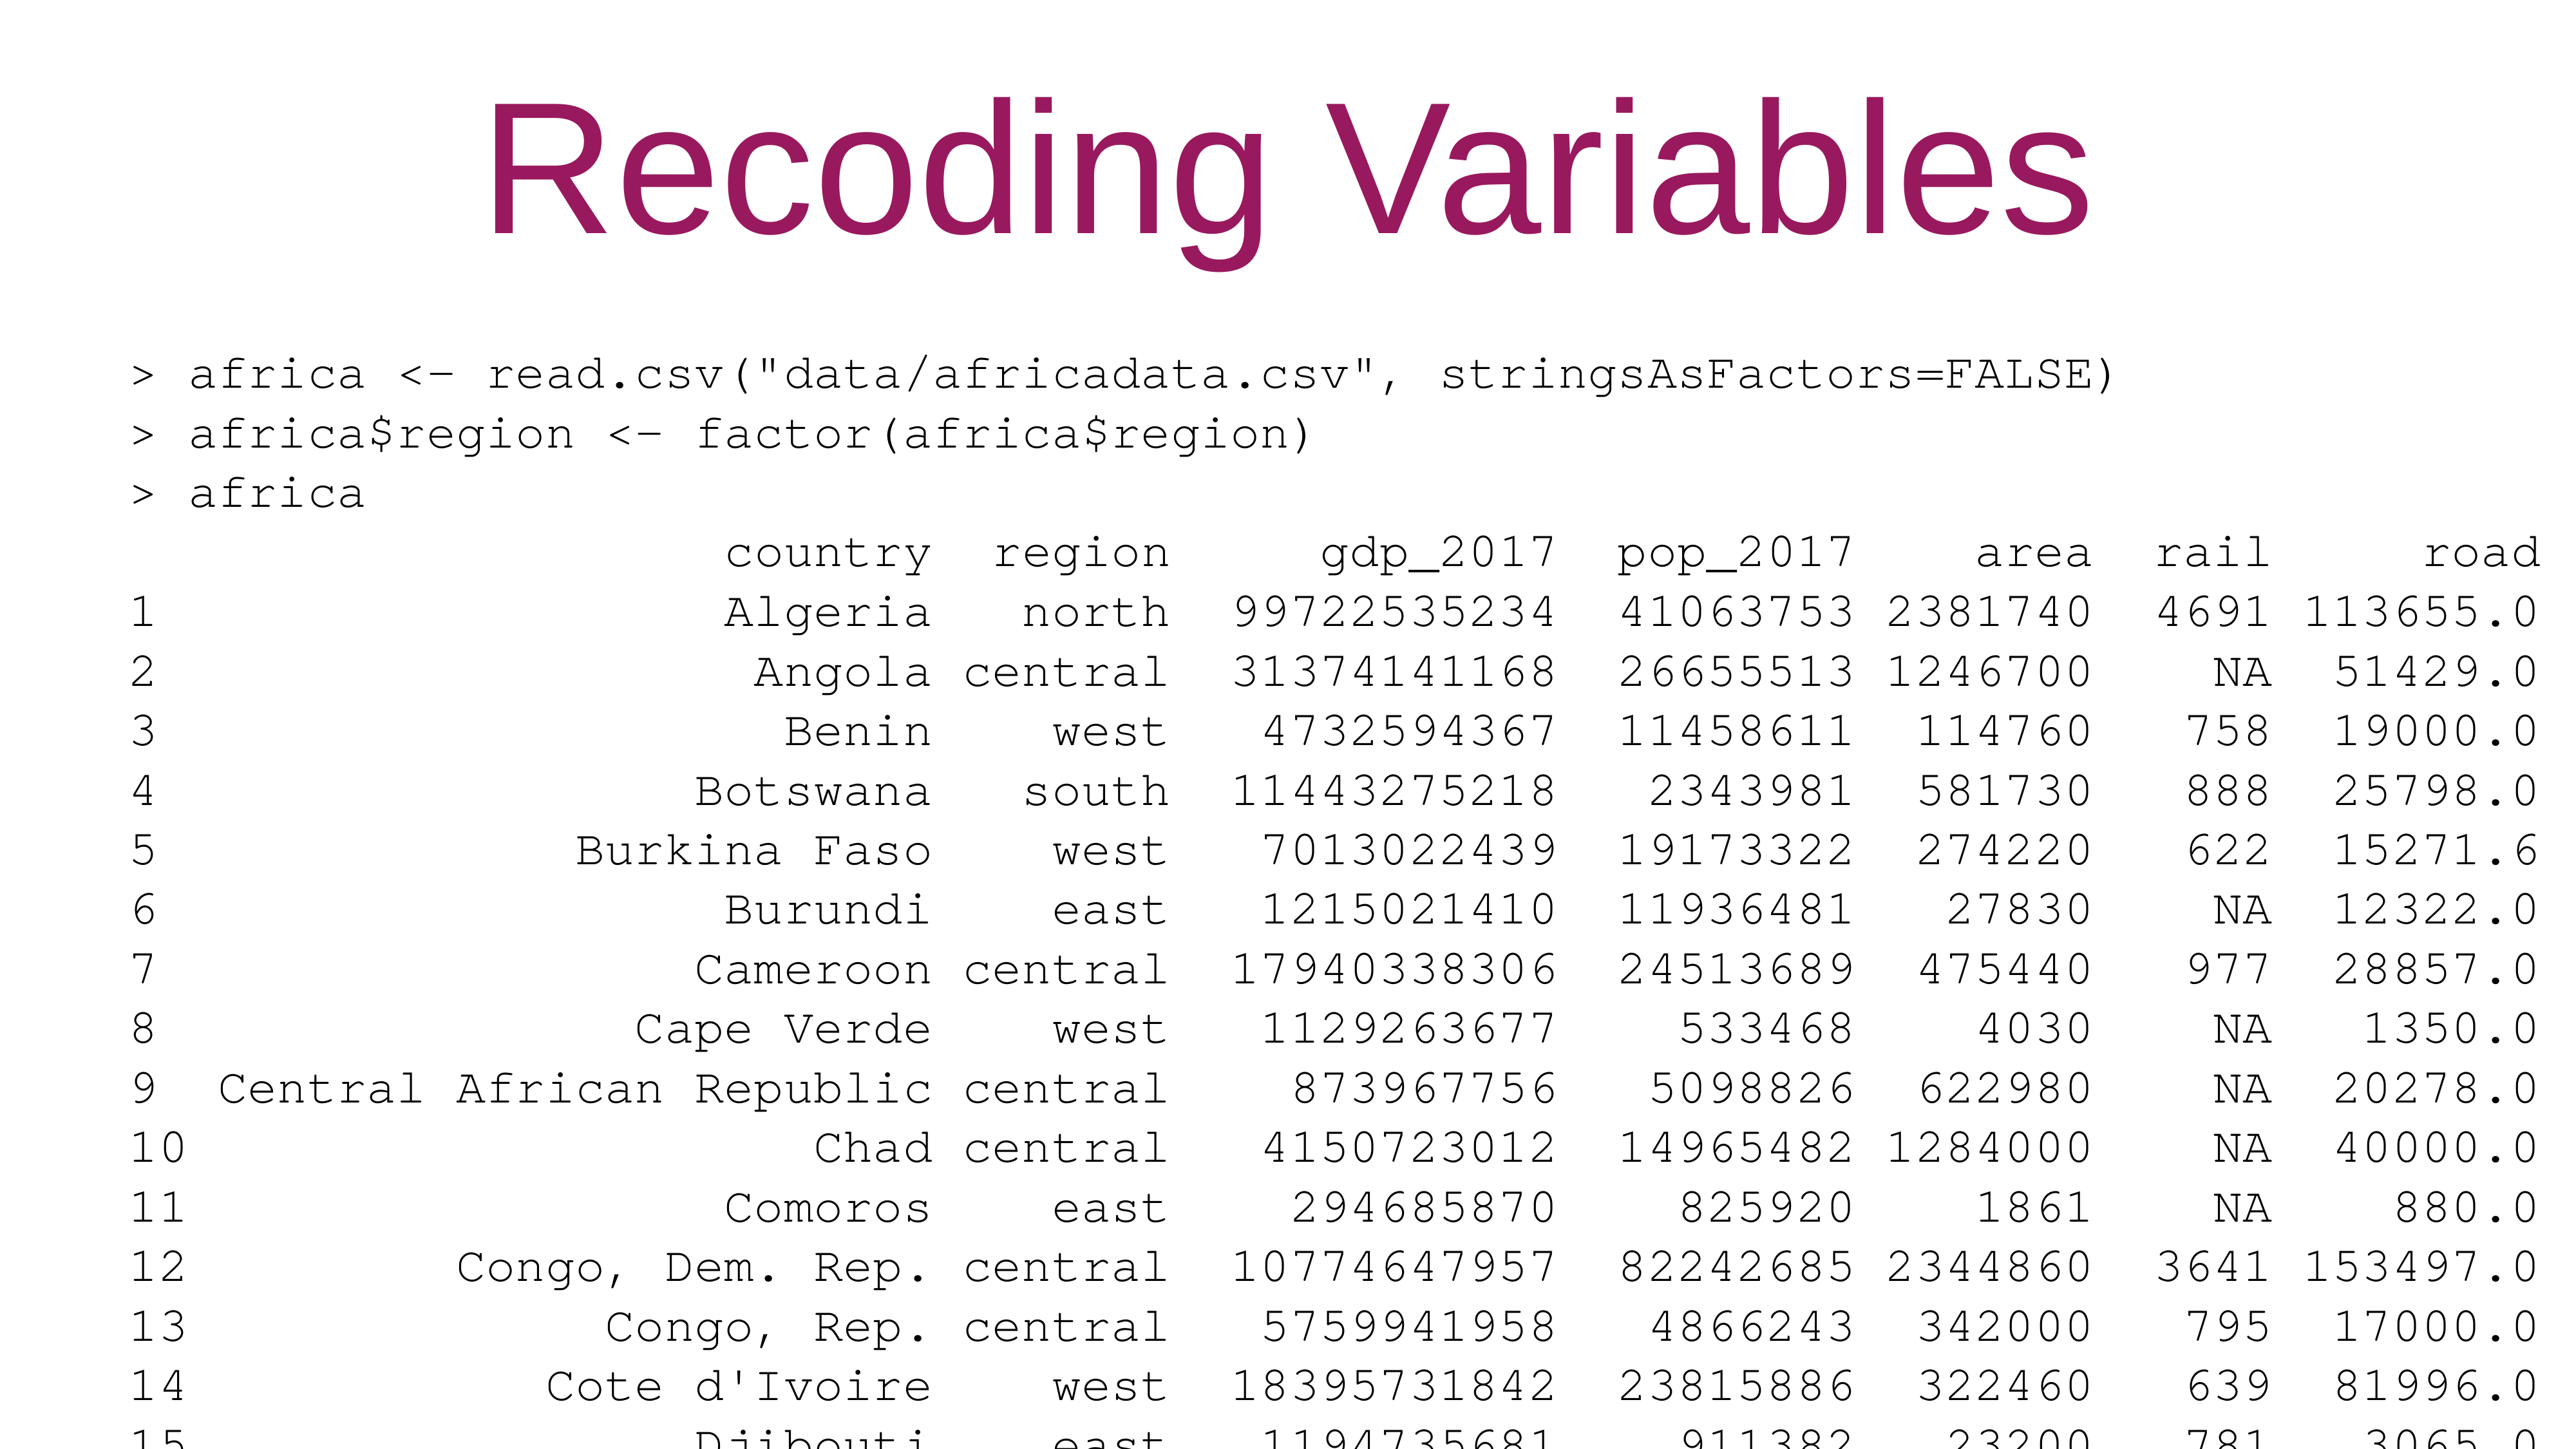

Recoding Variables
> africa <- read.csv("data/africadata.csv", stringsAsFactors=FALSE)
> africa$region <- factor(africa$region)
> africa
                    country  region     gdp_2017  pop_2017    area  rail     road
1                   Algeria   north  99722535234  41063753 2381740  4691 113655.0
2                    Angola central  31374141168  26655513 1246700    NA  51429.0
3                     Benin    west   4732594367  11458611  114760   758  19000.0
4                  Botswana   south  11443275218   2343981  581730   888  25798.0
5              Burkina Faso    west   7013022439  19173322  274220   622  15271.6
6                   Burundi    east   1215021410  11936481   27830    NA  12322.0
7                  Cameroon central  17940338306  24513689  475440   977  28857.0
8                Cape Verde    west   1129263677    533468    4030    NA   1350.0
9  Central African Republic central    873967756   5098826  622980    NA  20278.0
10                     Chad central   4150723012  14965482 1284000    NA  40000.0
11                  Comoros    east    294685870    825920    1861    NA    880.0
12         Congo, Dem. Rep. central  10774647957  82242685 2344860  3641 153497.0
13              Congo, Rep. central   5759941958   4866243  342000   795  17000.0
14            Cote d'Ivoire    west  18395731842  23815886  322460   639  81996.0
15                 Djibouti    east   1194735681    911382   23200   781   3065.0
16                    Egypt   north 194839401082  95215102 1001450  5195 137430.0
17        Equatorial Guinea central   4555686010    894464   28050    NA   2880.0
18                  Eritrea    east   1091533809   5481906  117600    NA   4010.0
19                 Ethiopia    east  33810571855 104344901 1104300   781  44359.0
20                    Gabon central   8387822439   1801232  267670   810   9170.0
21                   Gambia    west    723949020   2120418   11300    NA   3742.0
22                    Ghana    west  19695099069  28656723  238540   953 109515.0
23                   Guinea    west   5488850983  13290659  245860    NA  44348.0
24            Guinea-Bissau    west    364874673   1932871   36130    NA   3455.0
25                    Kenya    east  28249427462  48466928  580370  1917  61947.0
26                  Lesotho   south   1508143226   2185159   30360    NA   5940.0
27                  Liberia    west   1052380371   4730437  111370    NA  10600.0